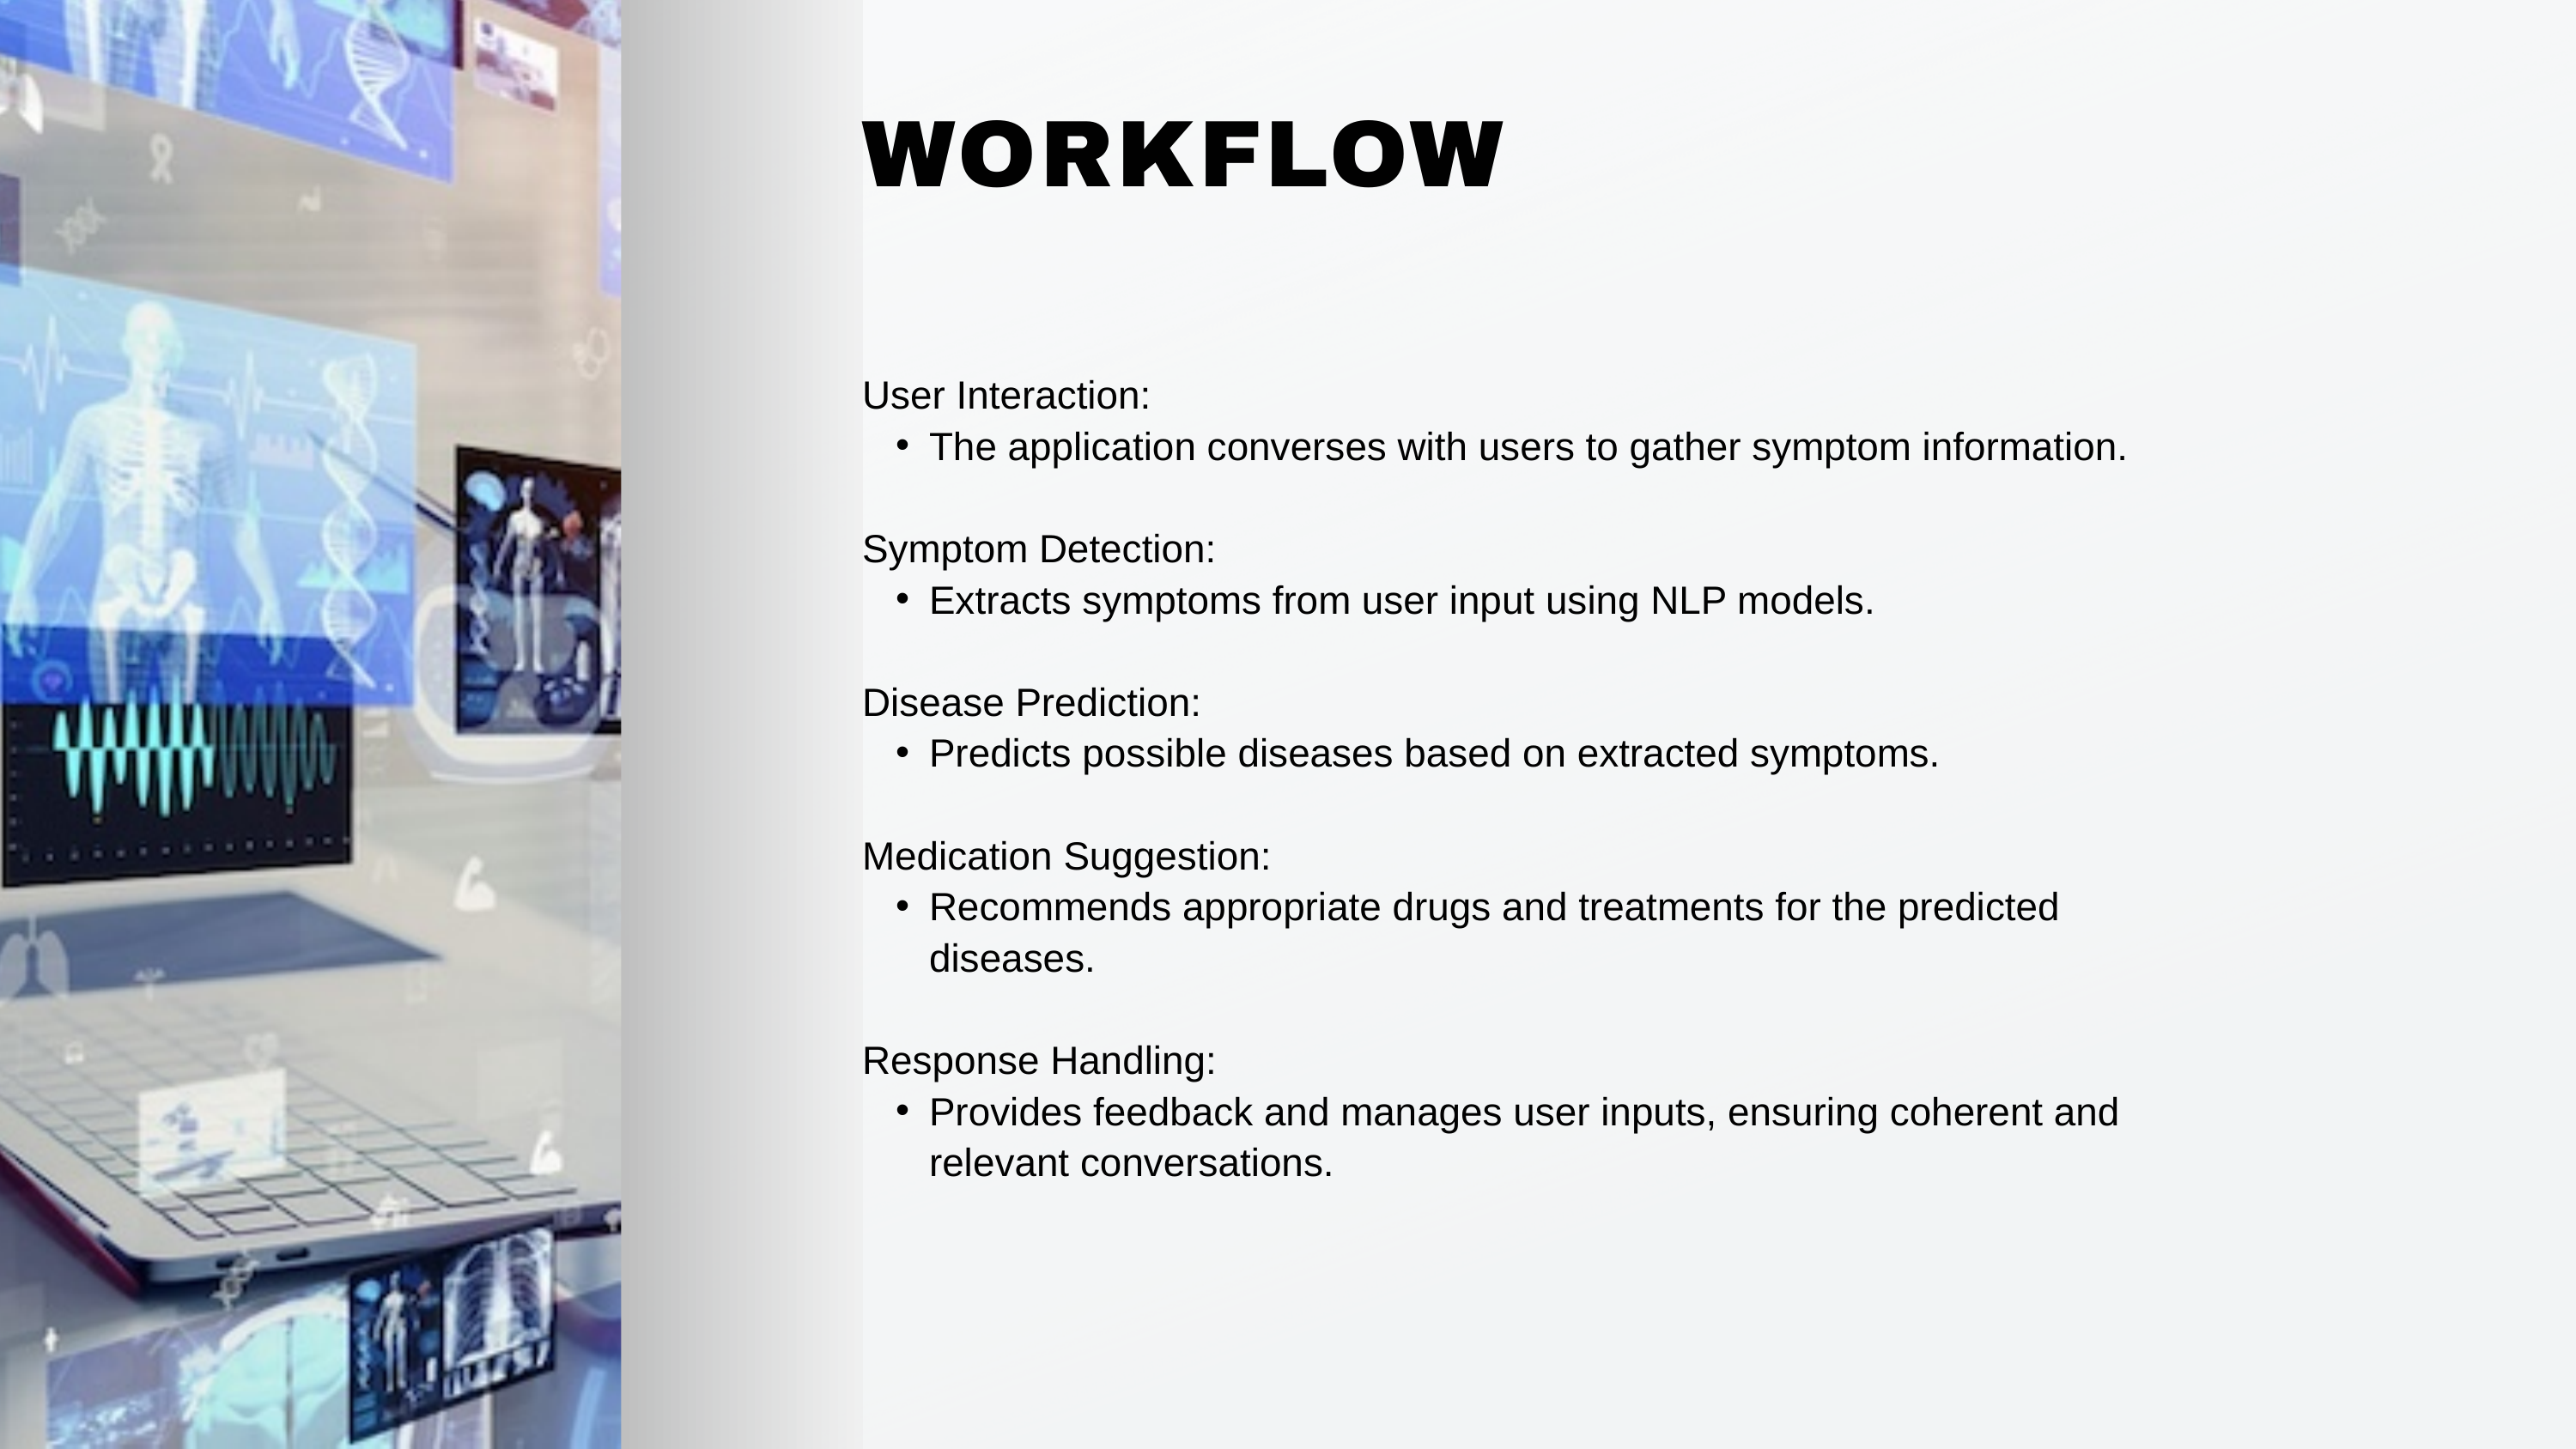

WORKFLOW

User Interaction:
The application converses with users to gather symptom information.

Symptom Detection:
Extracts symptoms from user input using NLP models.

Disease Prediction:
Predicts possible diseases based on extracted symptoms.

Medication Suggestion:
Recommends appropriate drugs and treatments for the predicted diseases.

Response Handling:
Provides feedback and manages user inputs, ensuring coherent and relevant conversations.